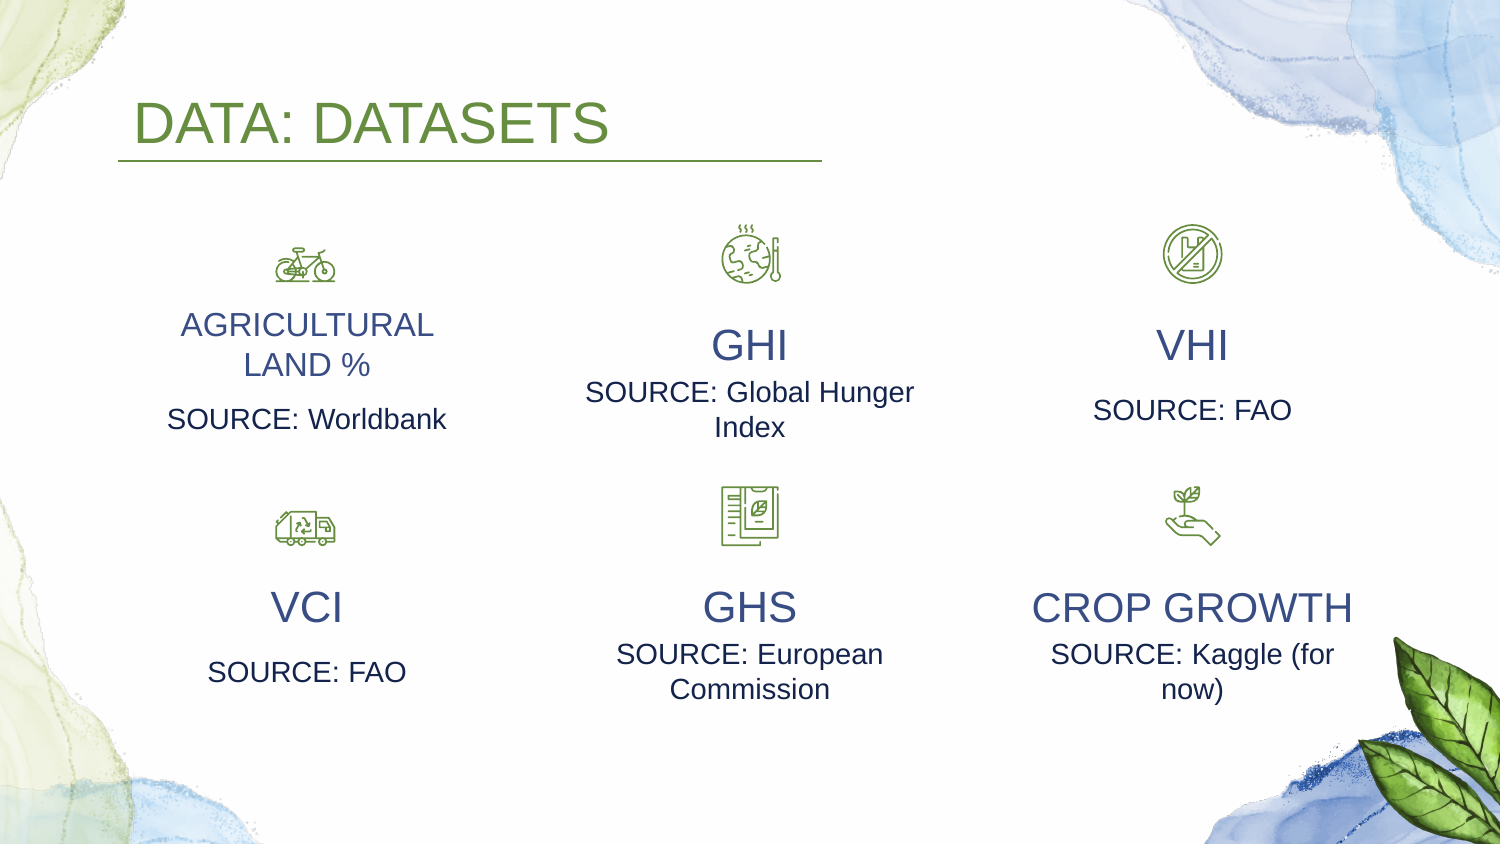

DATA: DATASETS

# AGRICULTURAL LAND %
GHI
VHI
SOURCE: Global Hunger Index
SOURCE: FAO
SOURCE: Worldbank

VCI
GHS
CROP GROWTH
SOURCE: FAO
SOURCE: European Commission
SOURCE: Kaggle (for now)